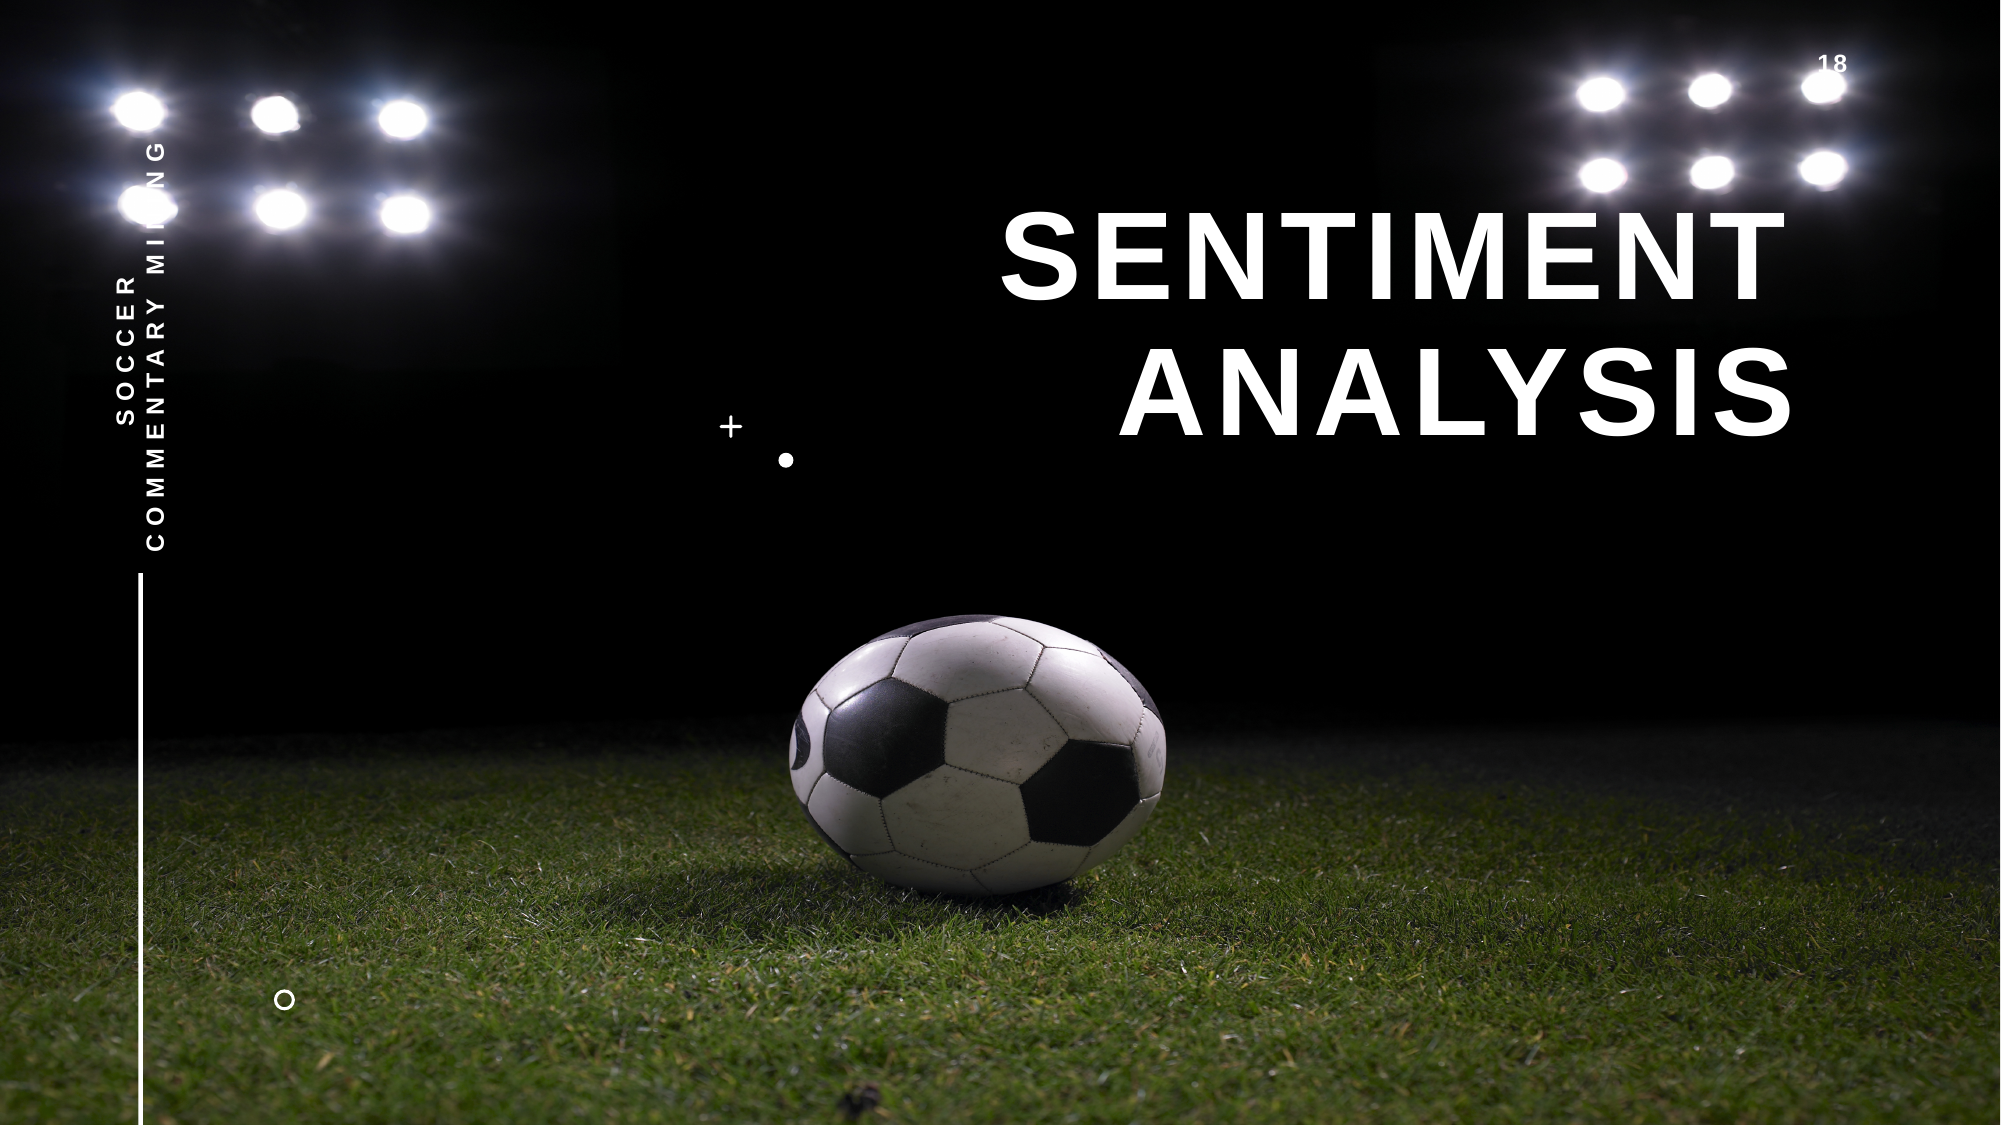

18
# SENTIMENT ANALYSIS
SOCCER COMMENTARY MINING